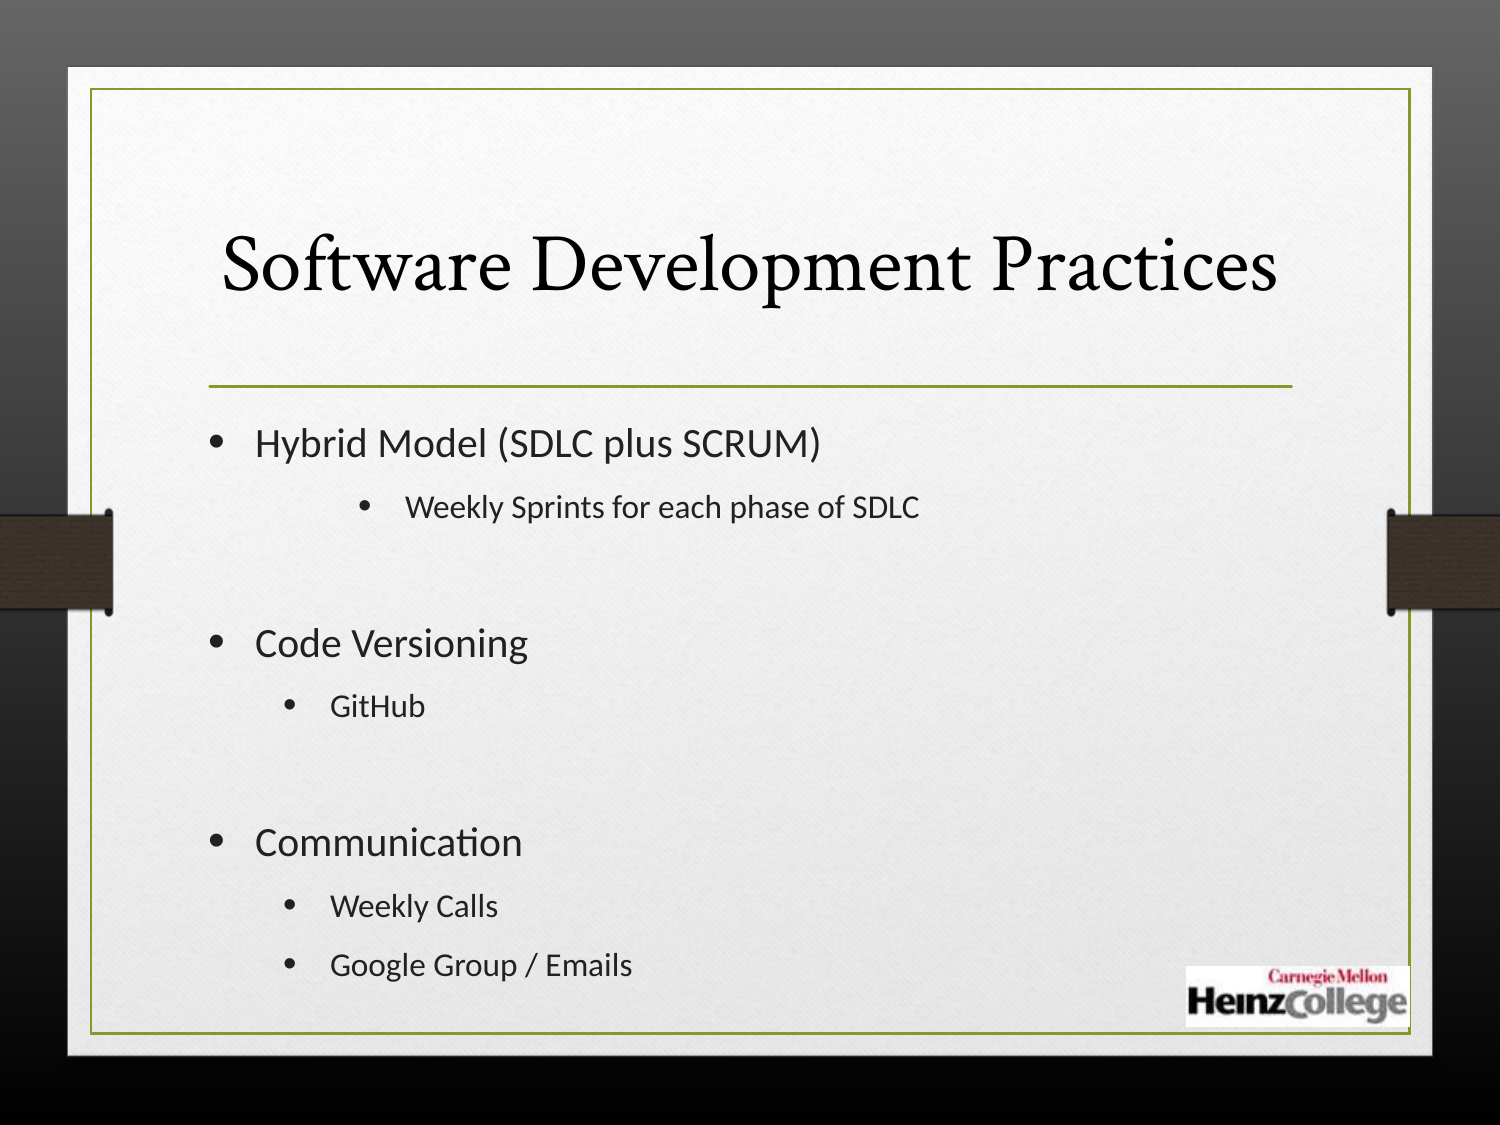

# Software Development Practices
Hybrid Model (SDLC plus SCRUM)
Weekly Sprints for each phase of SDLC

Code Versioning
GitHub

Communication
Weekly Calls
Google Group / Emails